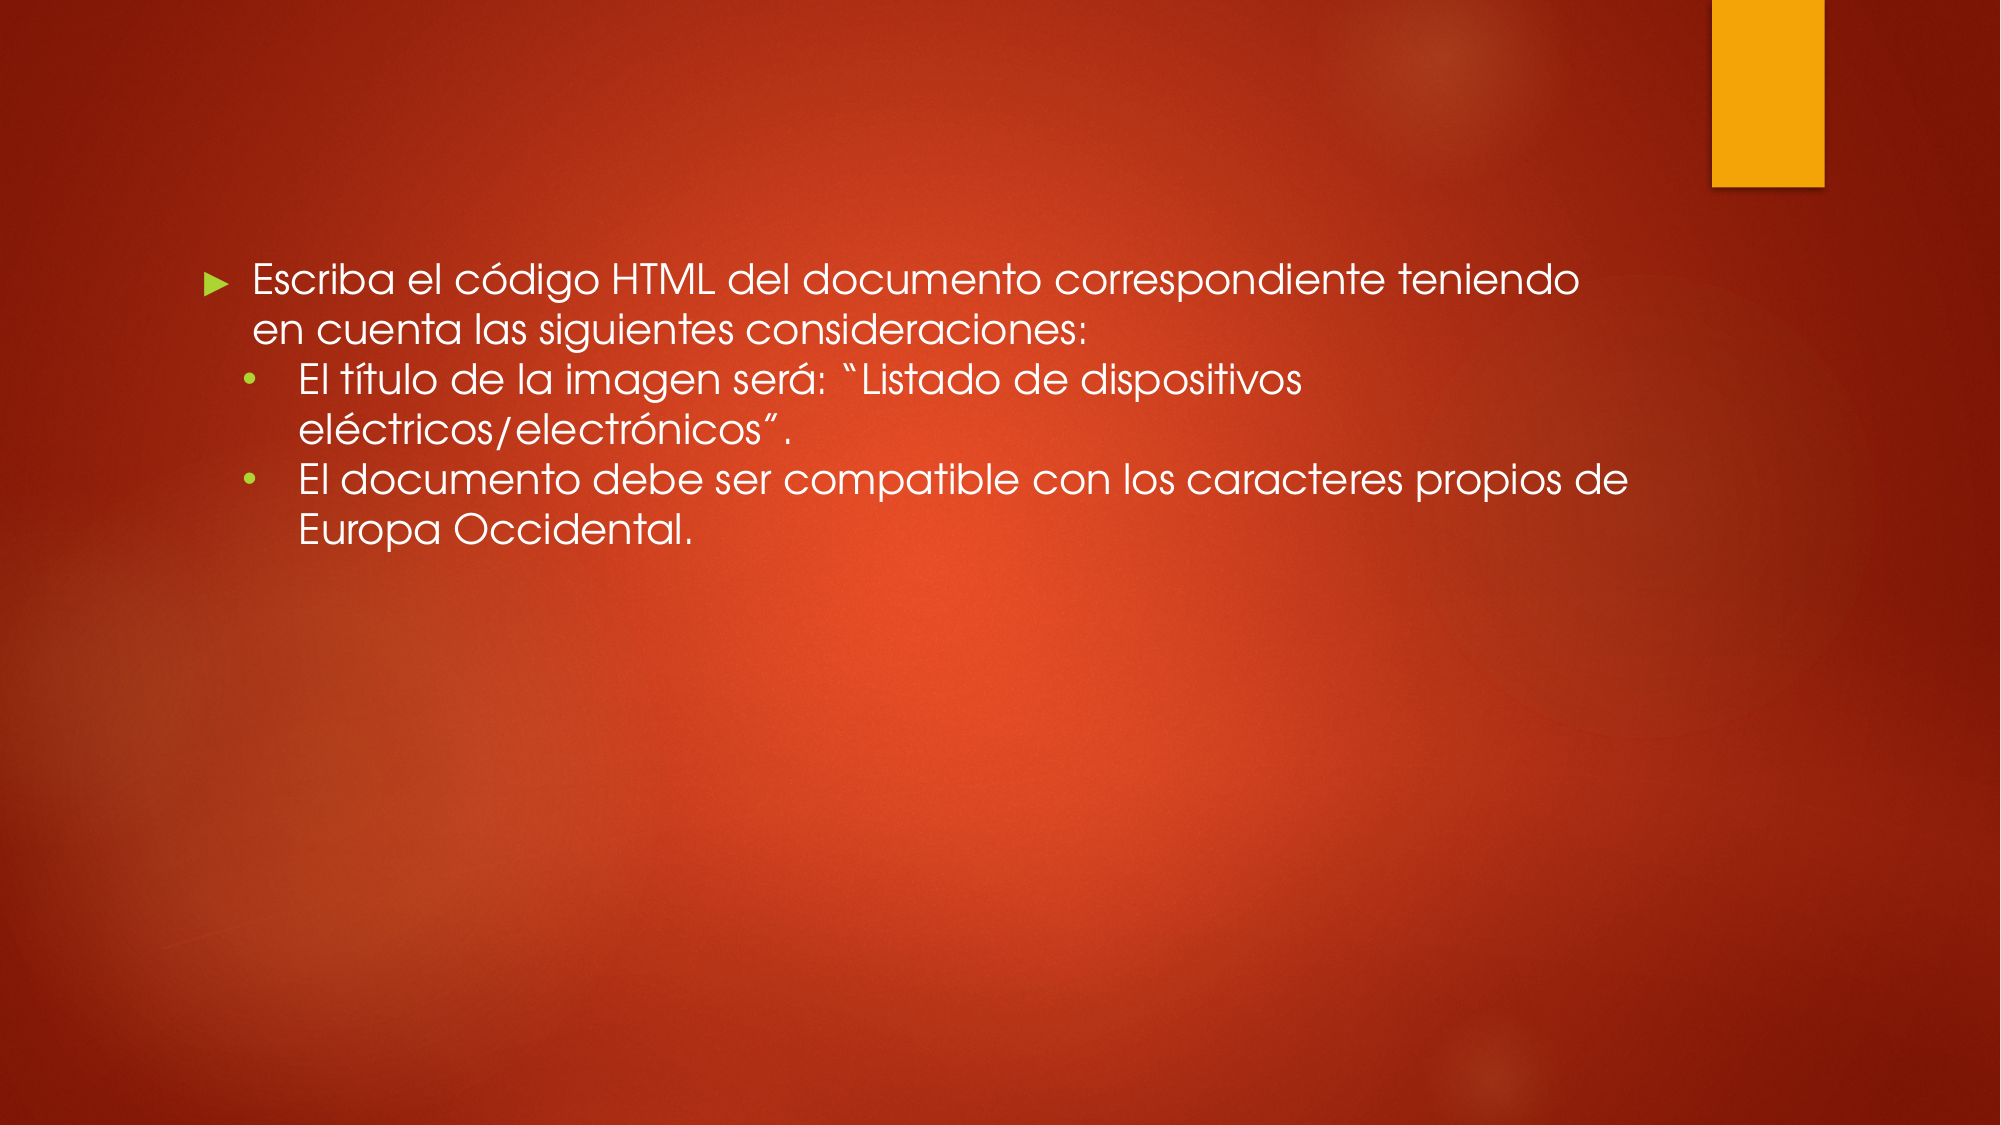

Escriba el código HTML del documento correspondiente teniendo en cuenta las siguientes consideraciones:
El título de la imagen será: “Listado de dispositivos eléctricos/electrónicos”.
El documento debe ser compatible con los caracteres propios de Europa Occidental.